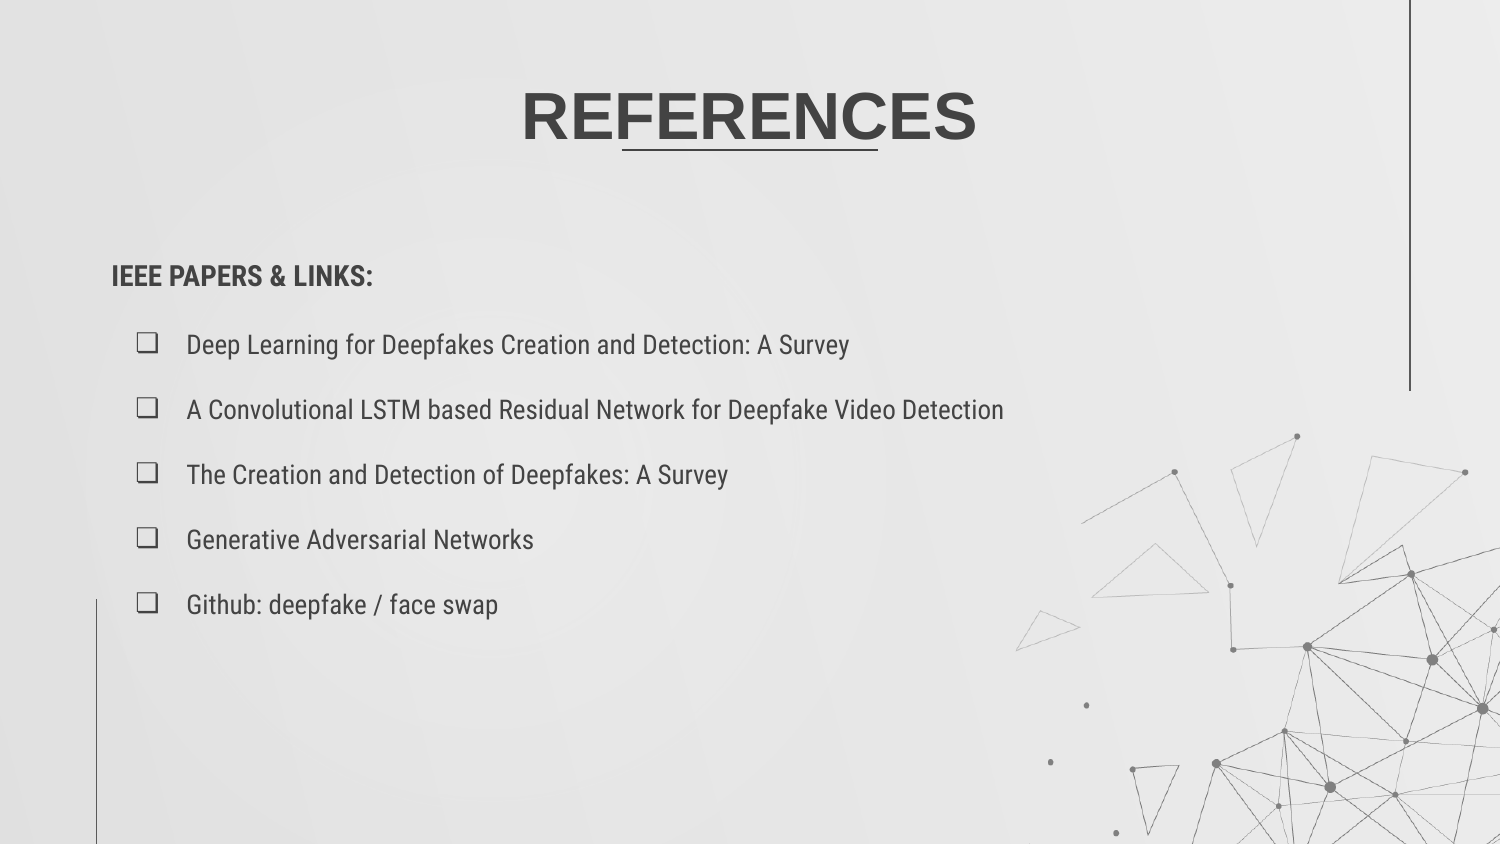

# REFERENCES
IEEE PAPERS & LINKS:

Deep Learning for Deepfakes Creation and Detection: A Survey

A Convolutional LSTM based Residual Network for Deepfake Video Detection

The Creation and Detection of Deepfakes: A Survey

Generative Adversarial Networks

Github: deepfake / face swap